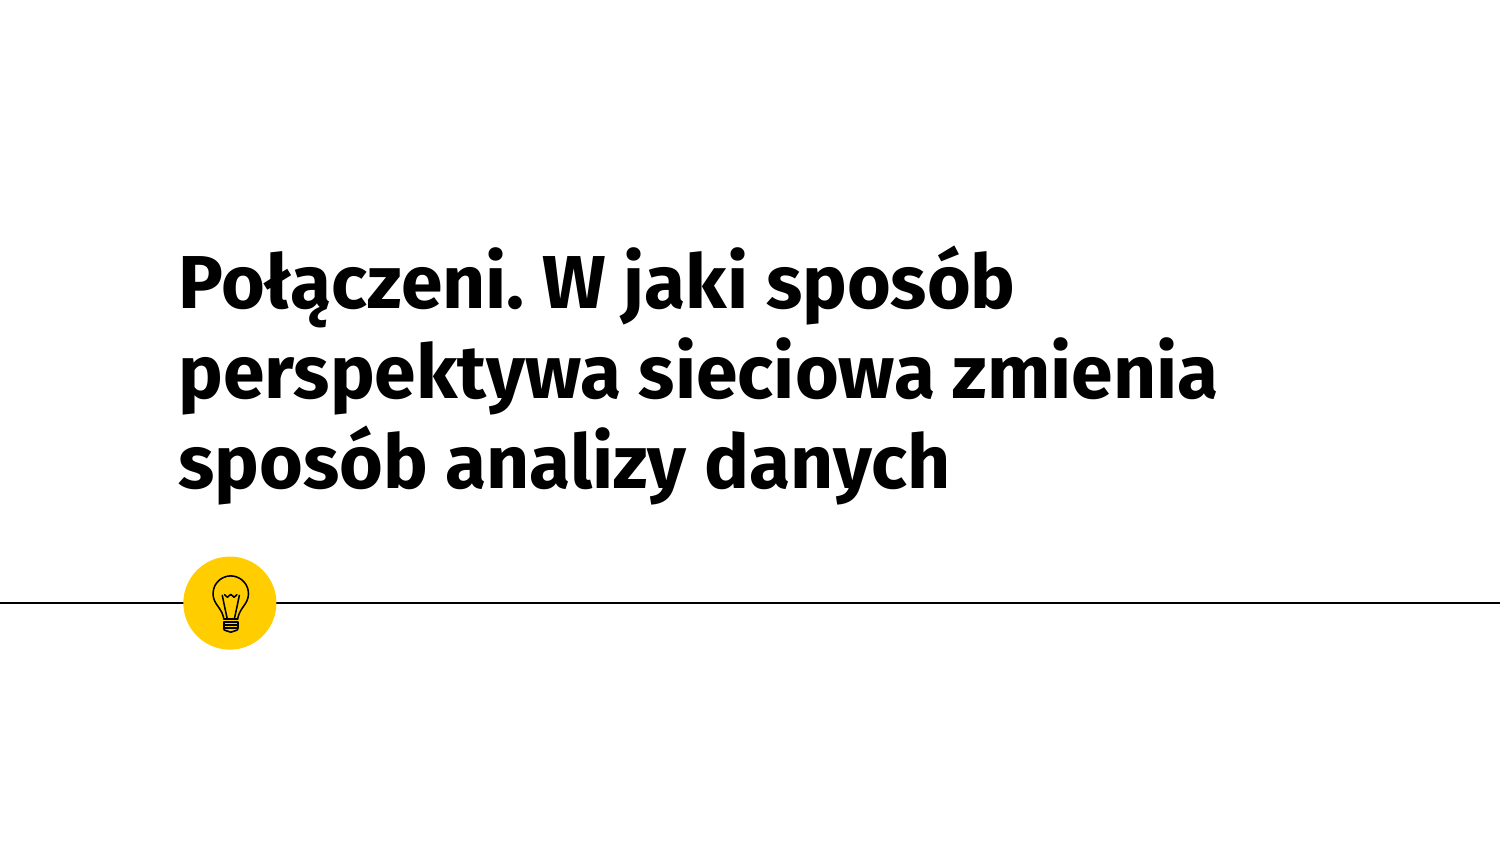

# Połączeni. W jaki sposób perspektywa sieciowa zmienia sposób analizy danych